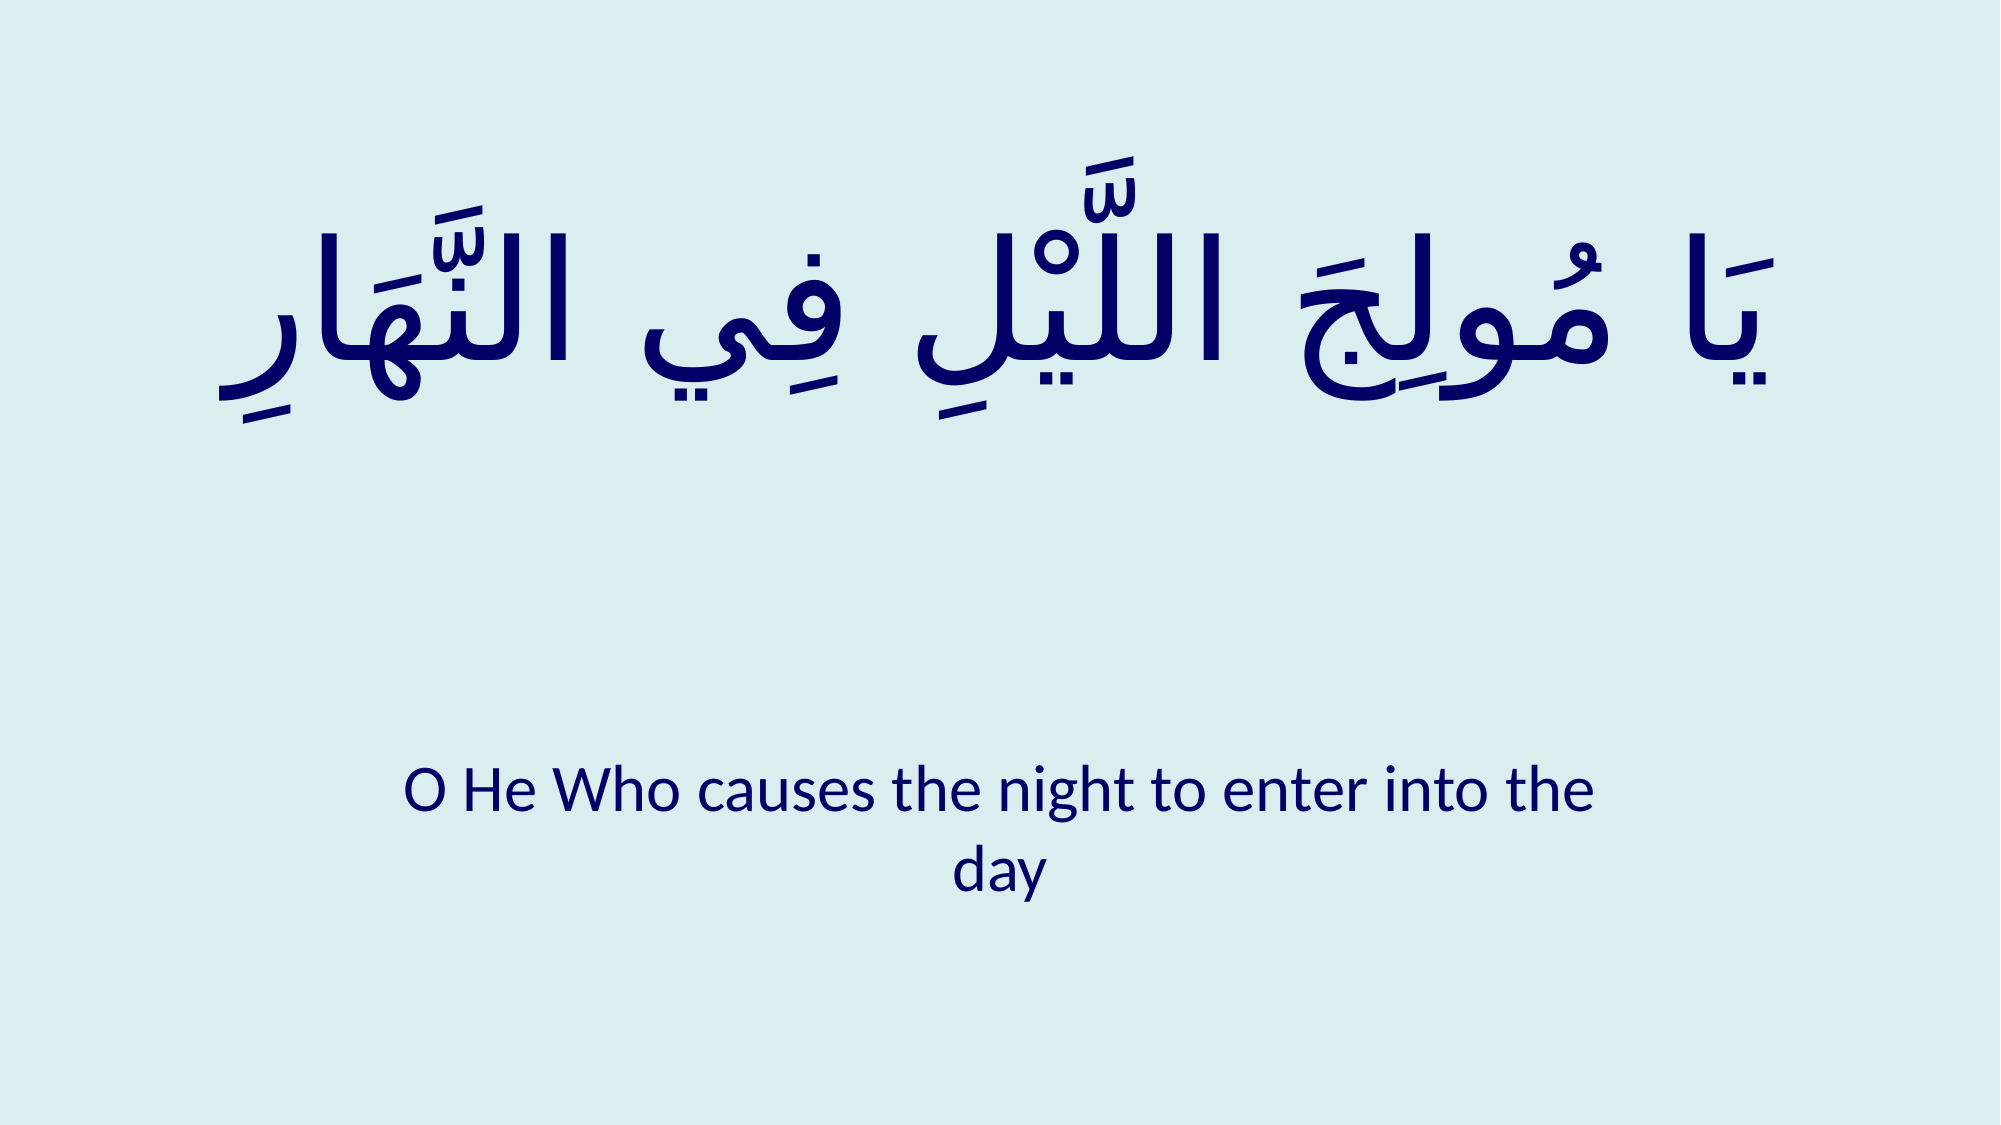

# يَا مُولِجَ اللَّيْلِ فِي النَّهَارِ
O He Who causes the night to enter into the day